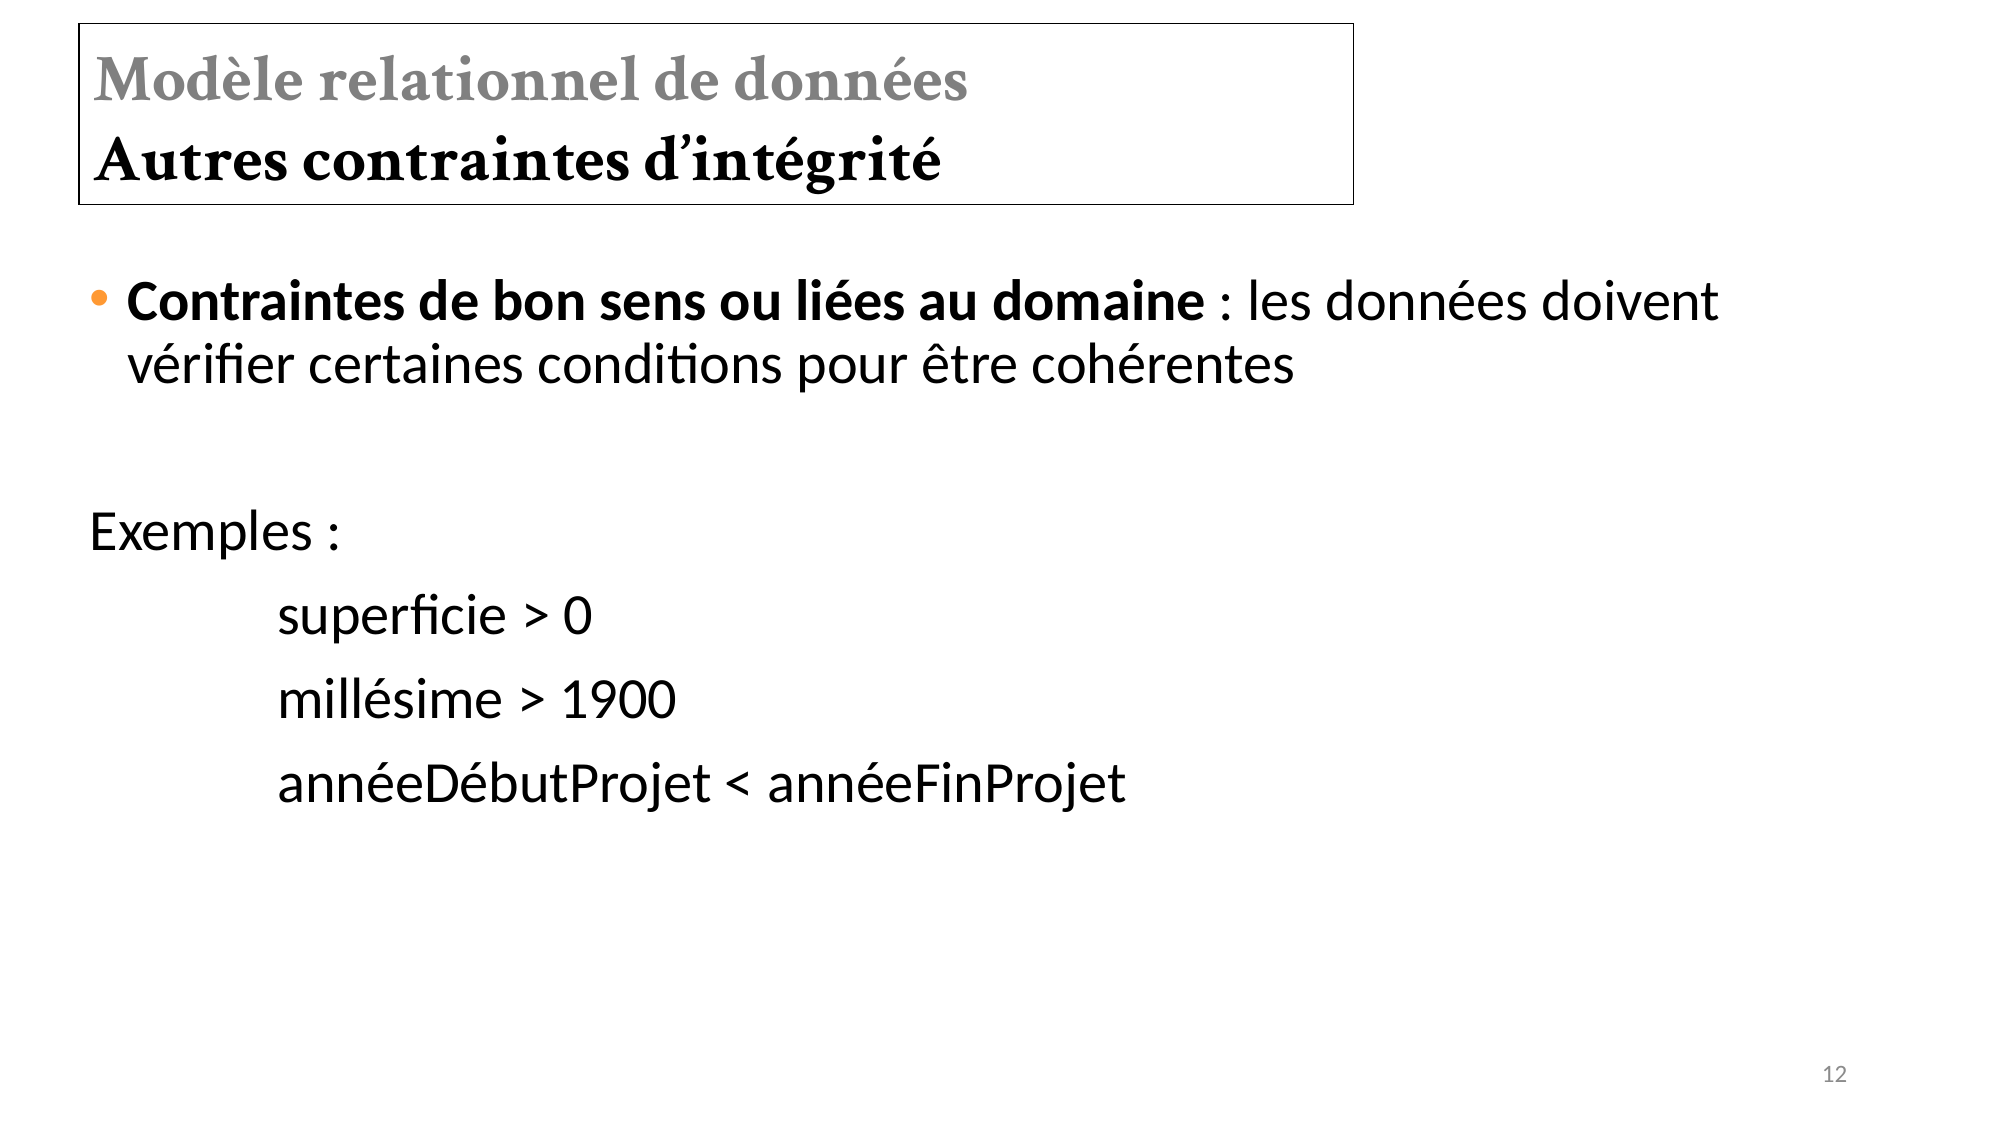

Modèle relationnel de données
Autres contraintes d’intégrité
Contraintes de bon sens ou liées au domaine : les données doivent vérifier certaines conditions pour être cohérentes

Exemples :
		superficie > 0
		millésime > 1900
		annéeDébutProjet < annéeFinProjet

12